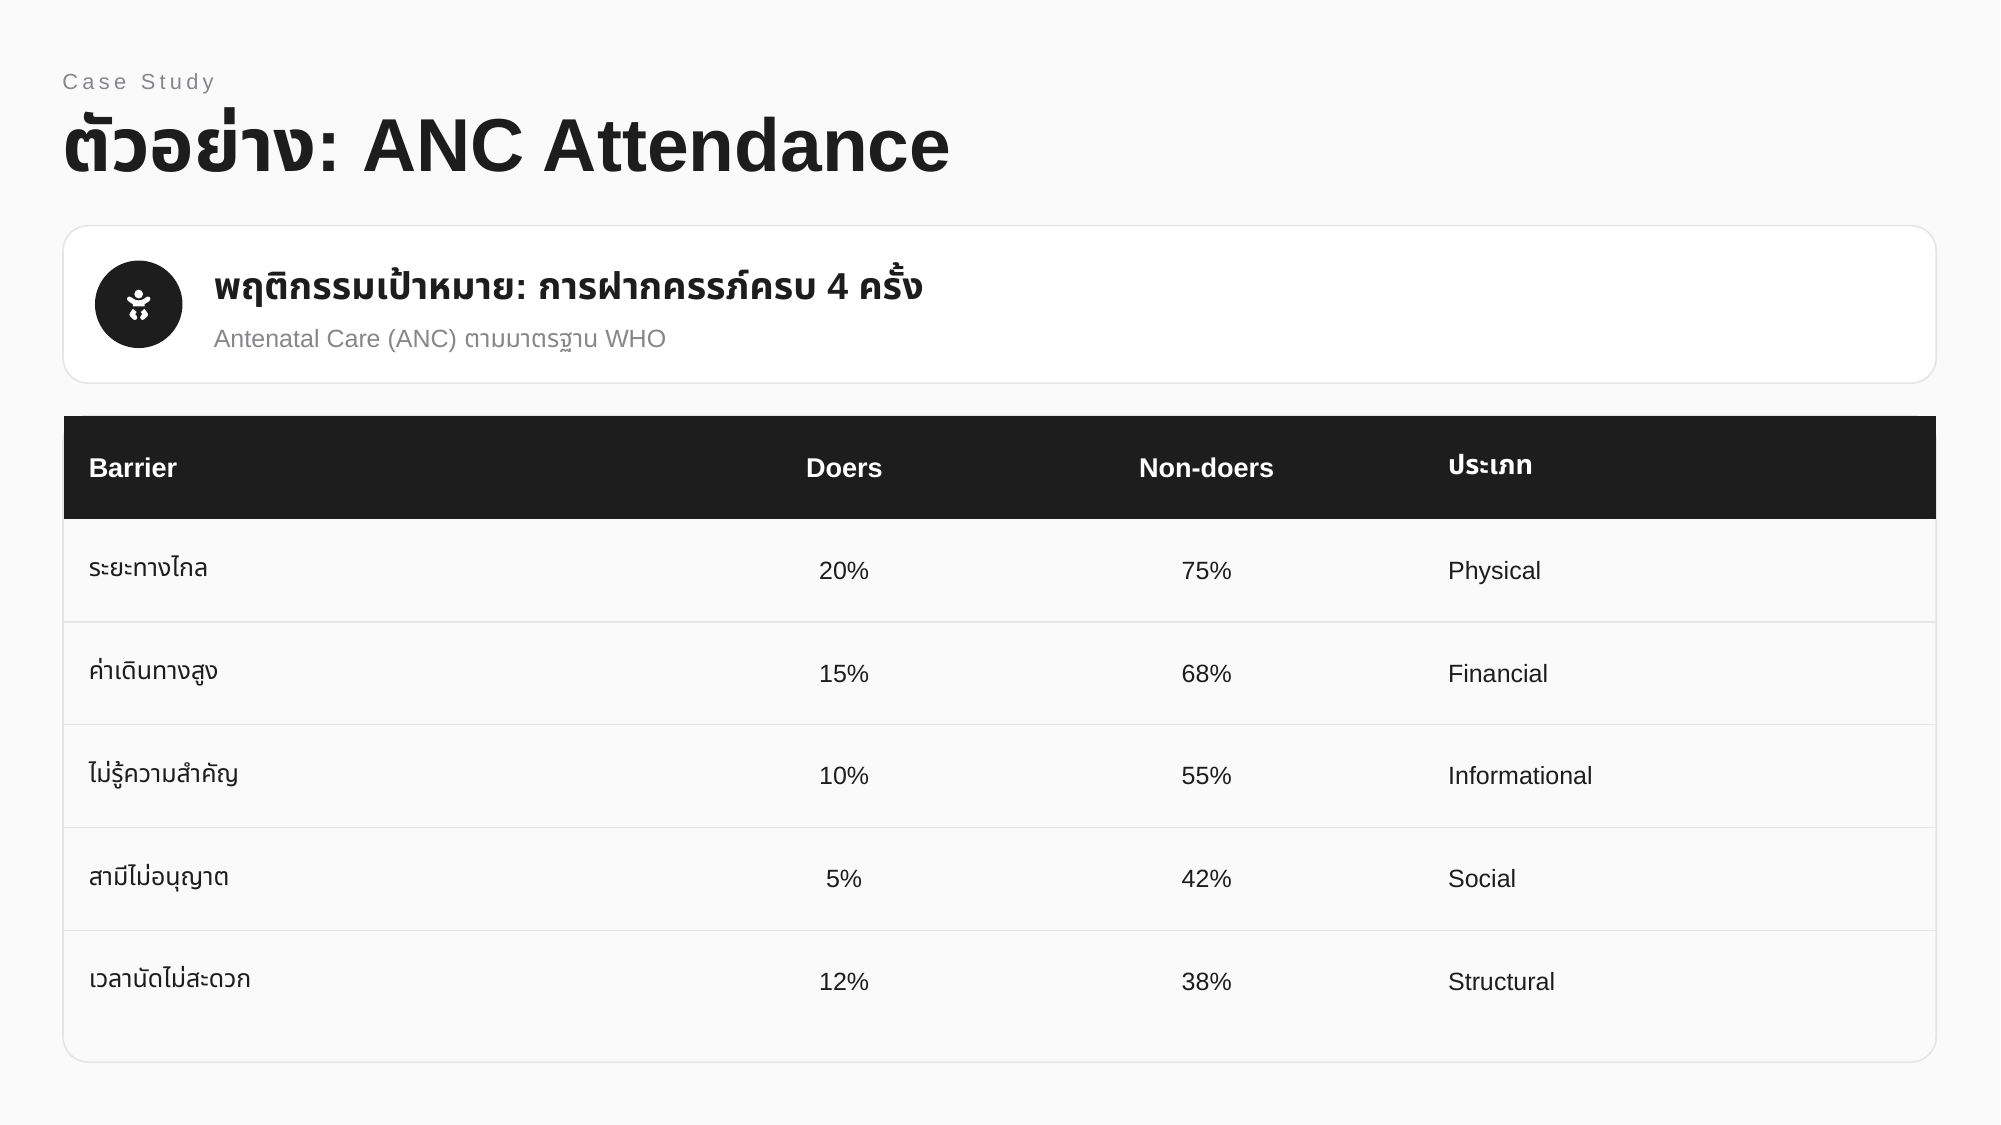

Case Study
ตัวอย่าง: ANC Attendance

พฤติกรรมเป้าหมาย: การฝากครรภ์ครบ 4 ครั้ง

Antenatal Care (ANC) ตามมาตรฐาน WHO

| Barrier | Doers | Non-doers | ประเภท |
| --- | --- | --- | --- |
| ระยะทางไกล | 20% | 75% | Physical |
| ค่าเดินทางสูง | 15% | 68% | Financial |
| ไม่รู้ความสำคัญ | 10% | 55% | Informational |
| สามีไม่อนุญาต | 5% | 42% | Social |
| เวลานัดไม่สะดวก | 12% | 38% | Structural |